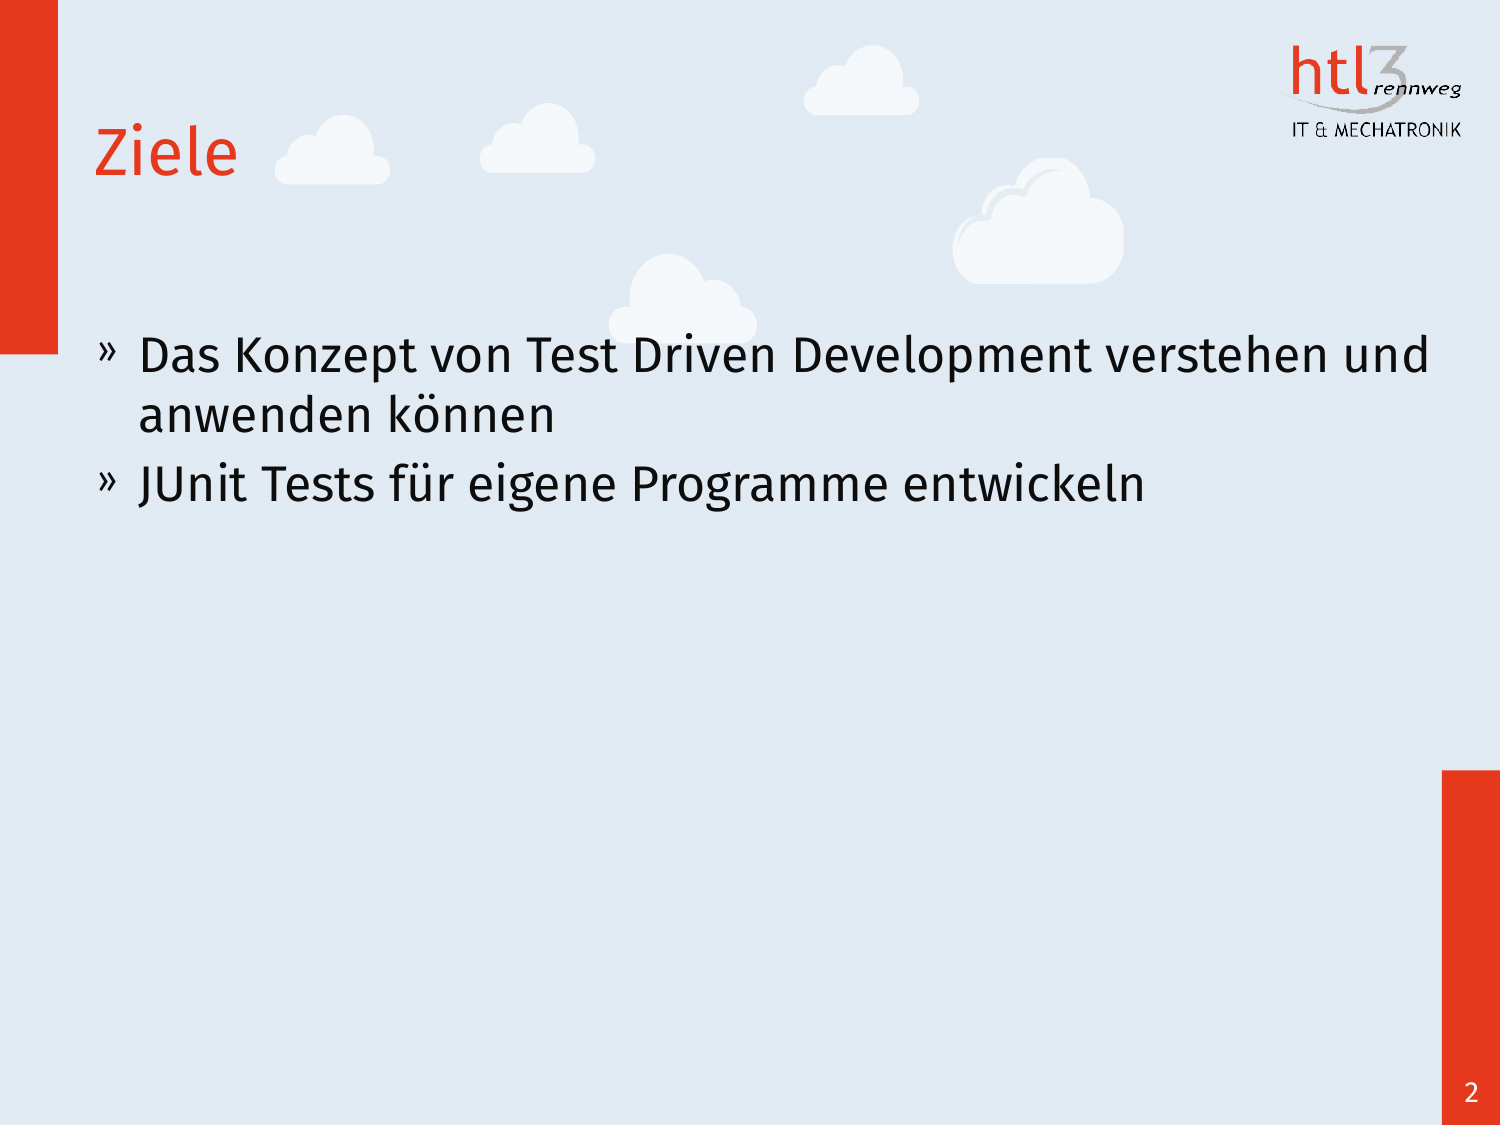

# Ziele
Das Konzept von Test Driven Development verstehen und anwenden können
JUnit Tests für eigene Programme entwickeln